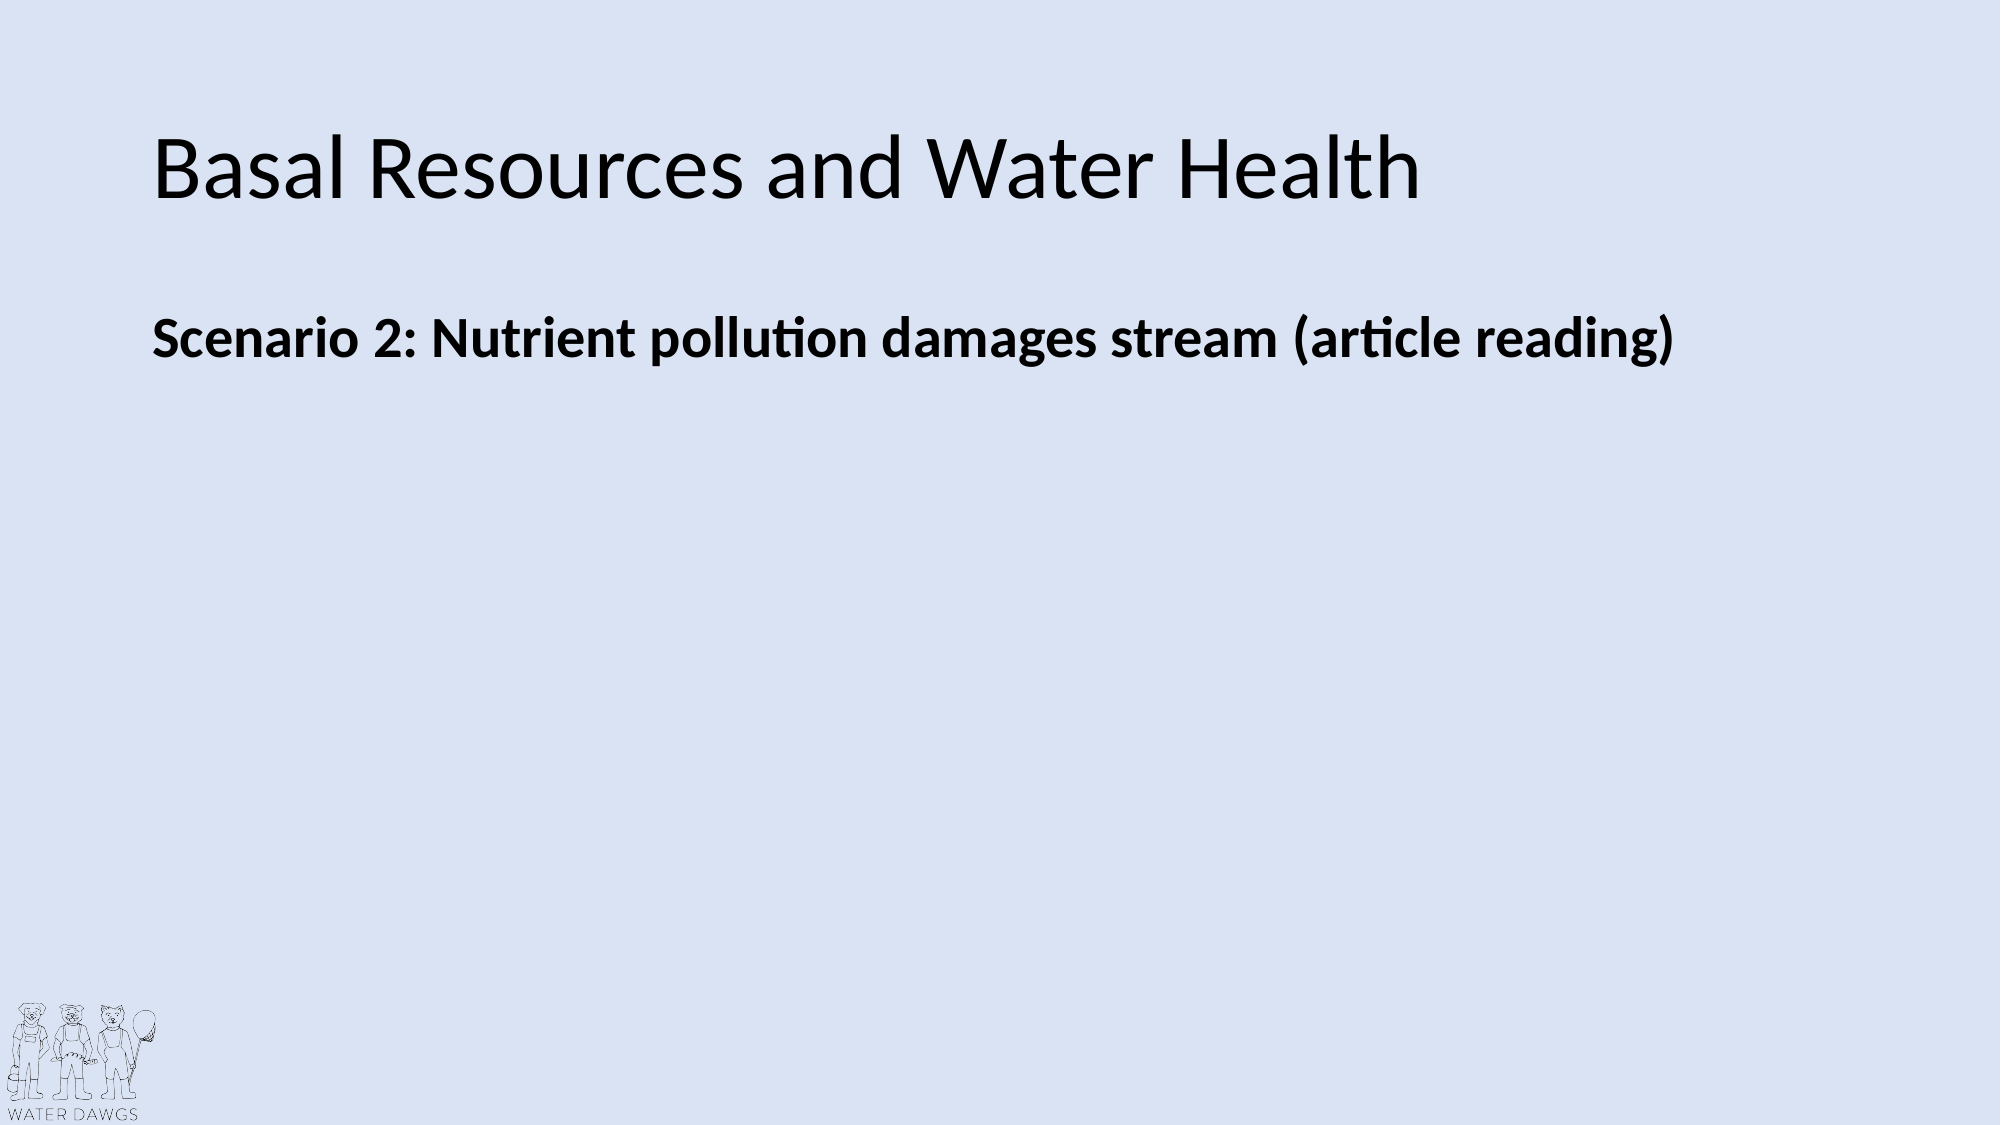

# Basal Resources and Water Health
Scenario 2: Nutrient pollution damages stream (article reading)